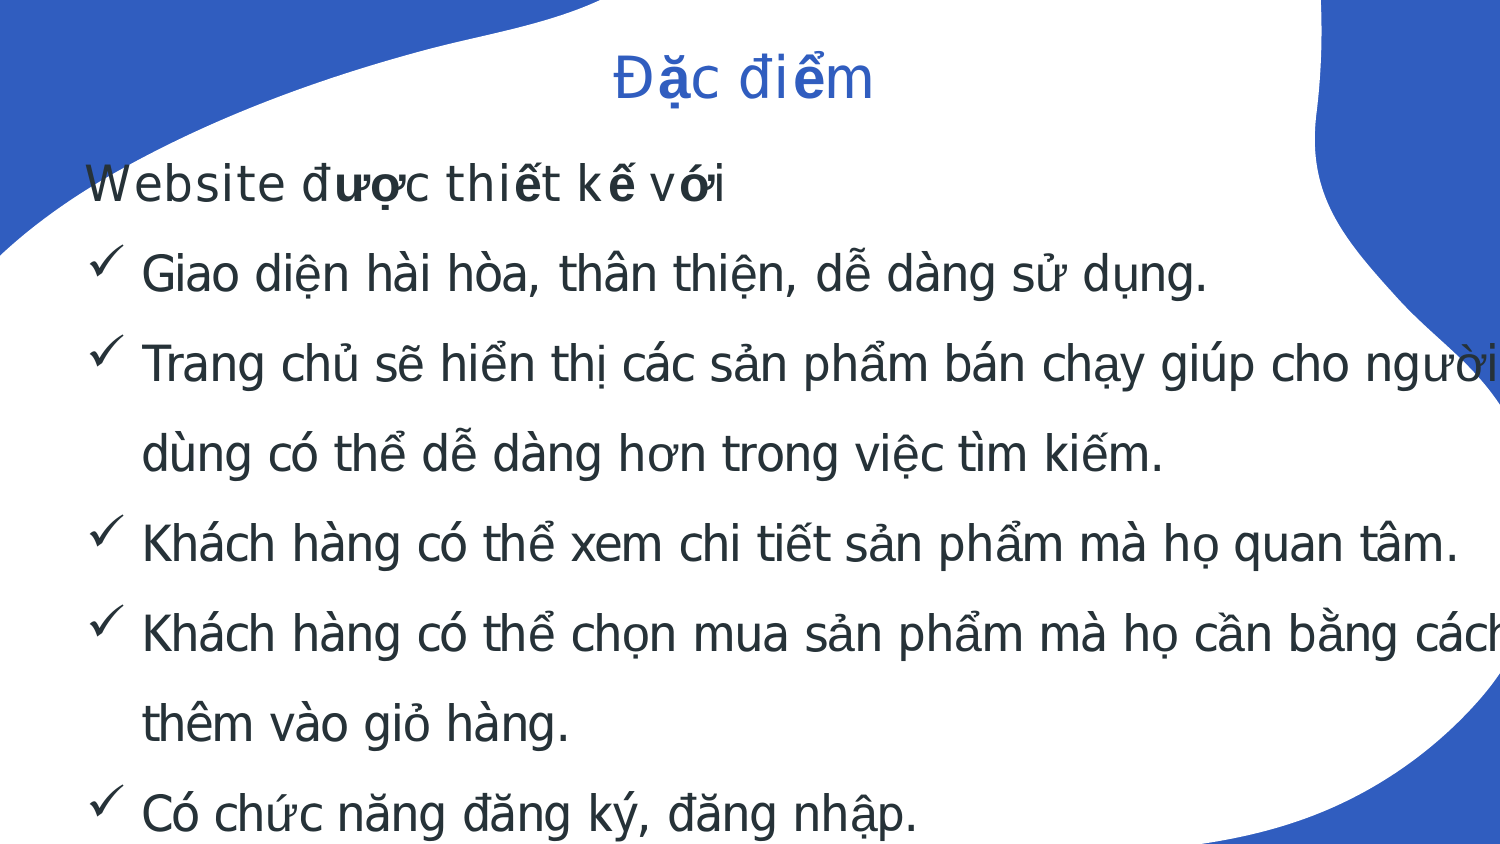

# Đặc điểm
Website được thiết kế với
Giao diện hài hòa, thân thiện, dễ dàng sử dụng.
Trang chủ sẽ hiển thị các sản phẩm bán chạy giúp cho người dùng có thể dễ dàng hơn trong việc tìm kiếm.
Khách hàng có thể xem chi tiết sản phẩm mà họ quan tâm.
Khách hàng có thể chọn mua sản phẩm mà họ cần bằng cách thêm vào giỏ hàng.
Có chức năng đăng ký, đăng nhập.